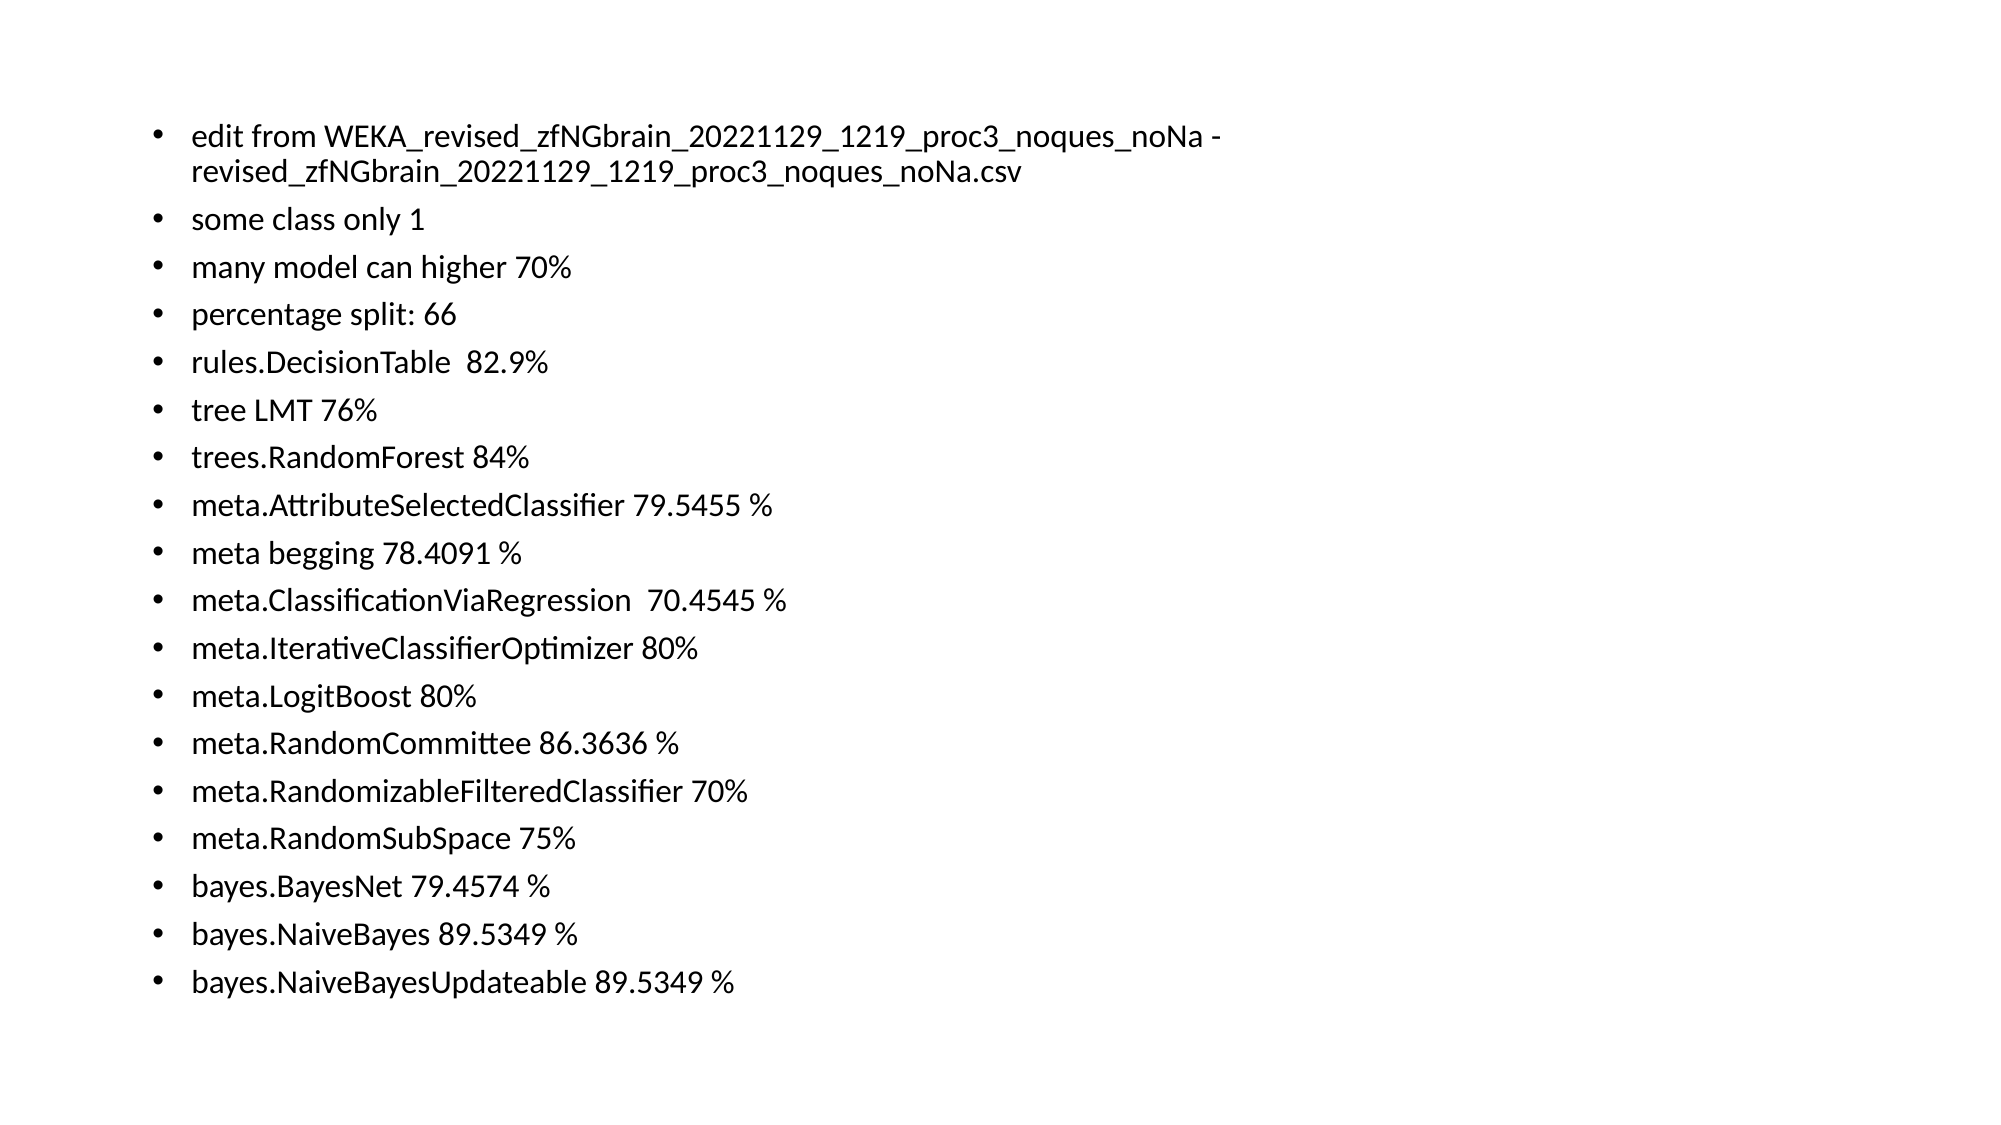

edit from WEKA_revised_zfNGbrain_20221129_1219_proc3_noques_noNa - revised_zfNGbrain_20221129_1219_proc3_noques_noNa.csv
some class only 1
many model can higher 70%
percentage split: 66
rules.DecisionTable  82.9%
tree LMT 76%
trees.RandomForest 84%
meta.AttributeSelectedClassifier 79.5455 %
meta begging 78.4091 %
meta.ClassificationViaRegression  70.4545 %
meta.IterativeClassifierOptimizer 80%
meta.LogitBoost 80%
meta.RandomCommittee 86.3636 %
meta.RandomizableFilteredClassifier 70%
meta.RandomSubSpace 75%
bayes.BayesNet 79.4574 %
bayes.NaiveBayes 89.5349 %
bayes.NaiveBayesUpdateable 89.5349 %